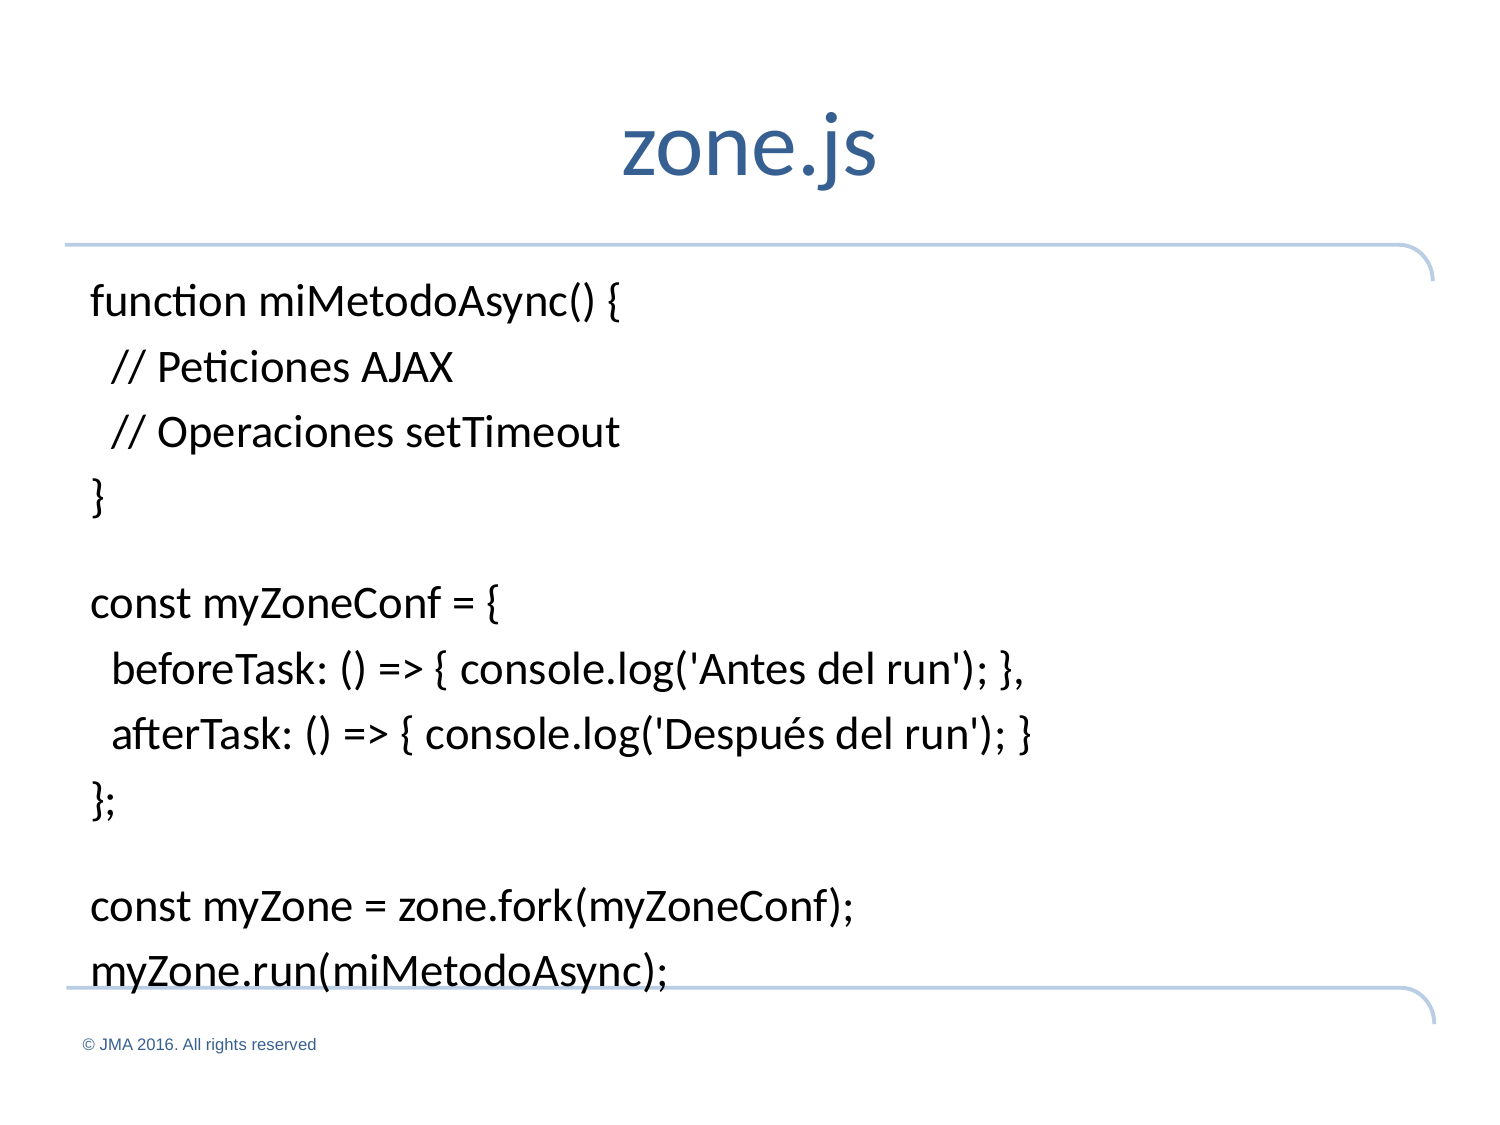

# zone.js
function miMetodoAsync() {
  // Peticiones AJAX
  // Operaciones setTimeout
}

const myZoneConf = {
  beforeTask: () => { console.log('Antes del run'); },
  afterTask: () => { console.log('Después del run'); }
};

const myZone = zone.fork(myZoneConf);
myZone.run(miMetodoAsync);